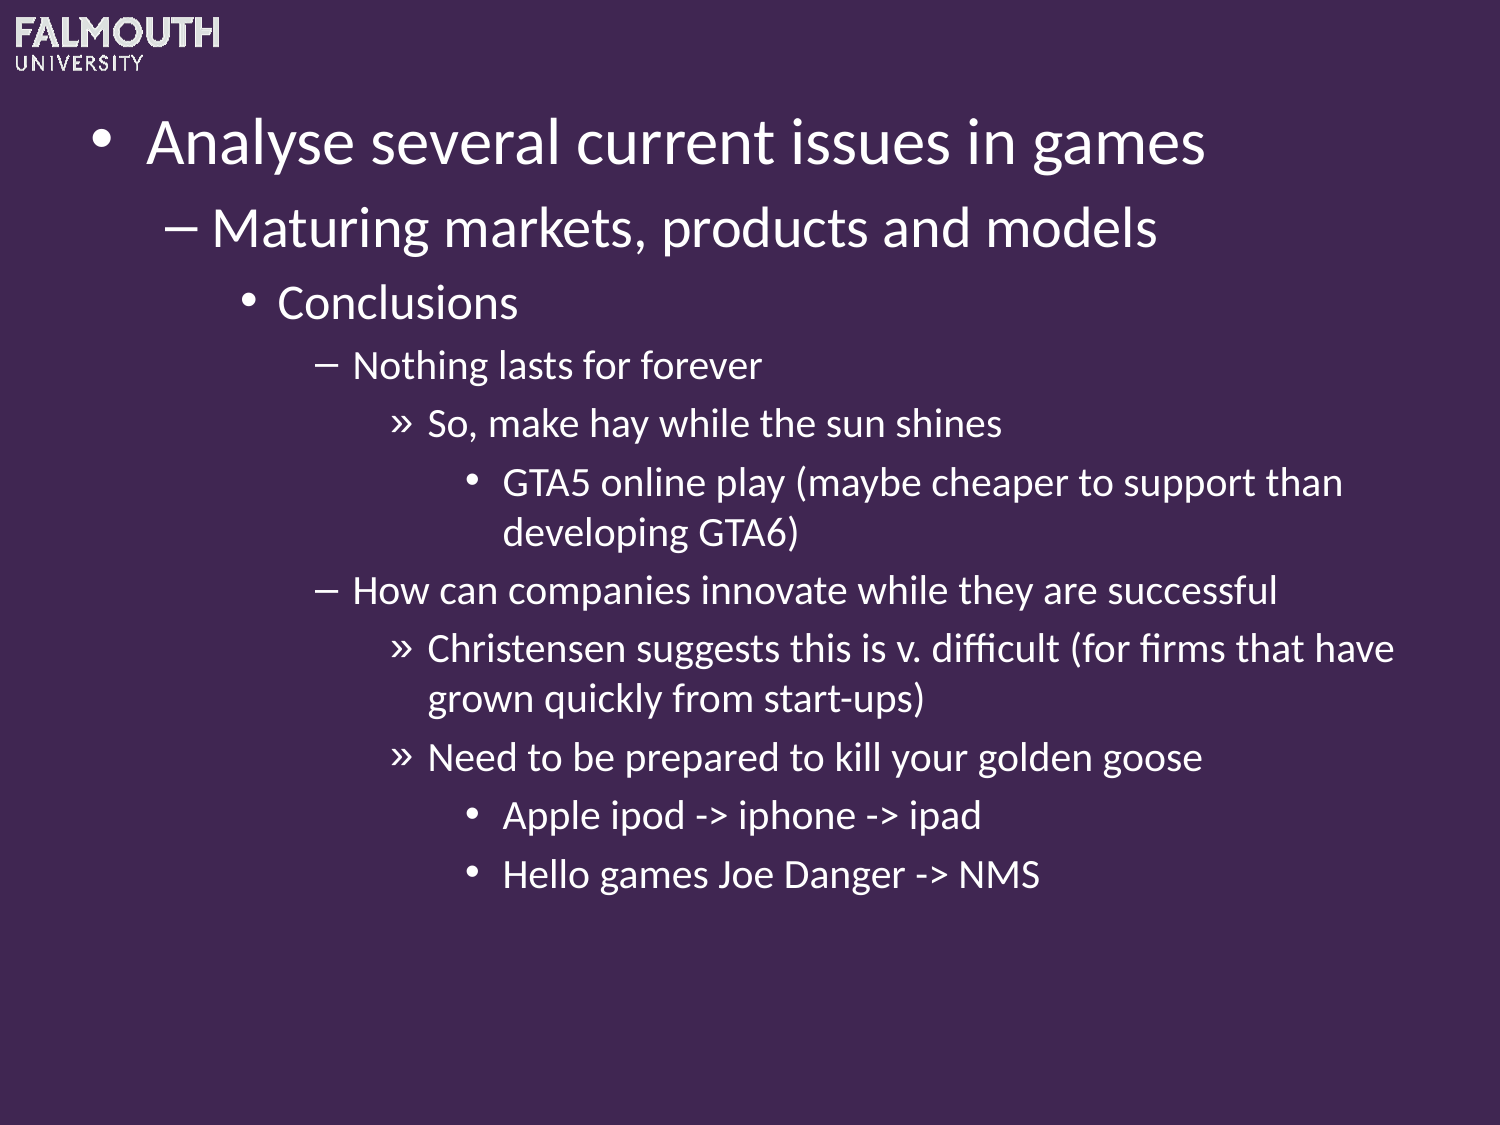

Analyse several current issues in games
Maturing markets, products and models
Conclusions
Nothing lasts for forever
So, make hay while the sun shines
GTA5 online play (maybe cheaper to support than developing GTA6)
How can companies innovate while they are successful
Christensen suggests this is v. difficult (for firms that have grown quickly from start-ups)
Need to be prepared to kill your golden goose
Apple ipod -> iphone -> ipad
Hello games Joe Danger -> NMS